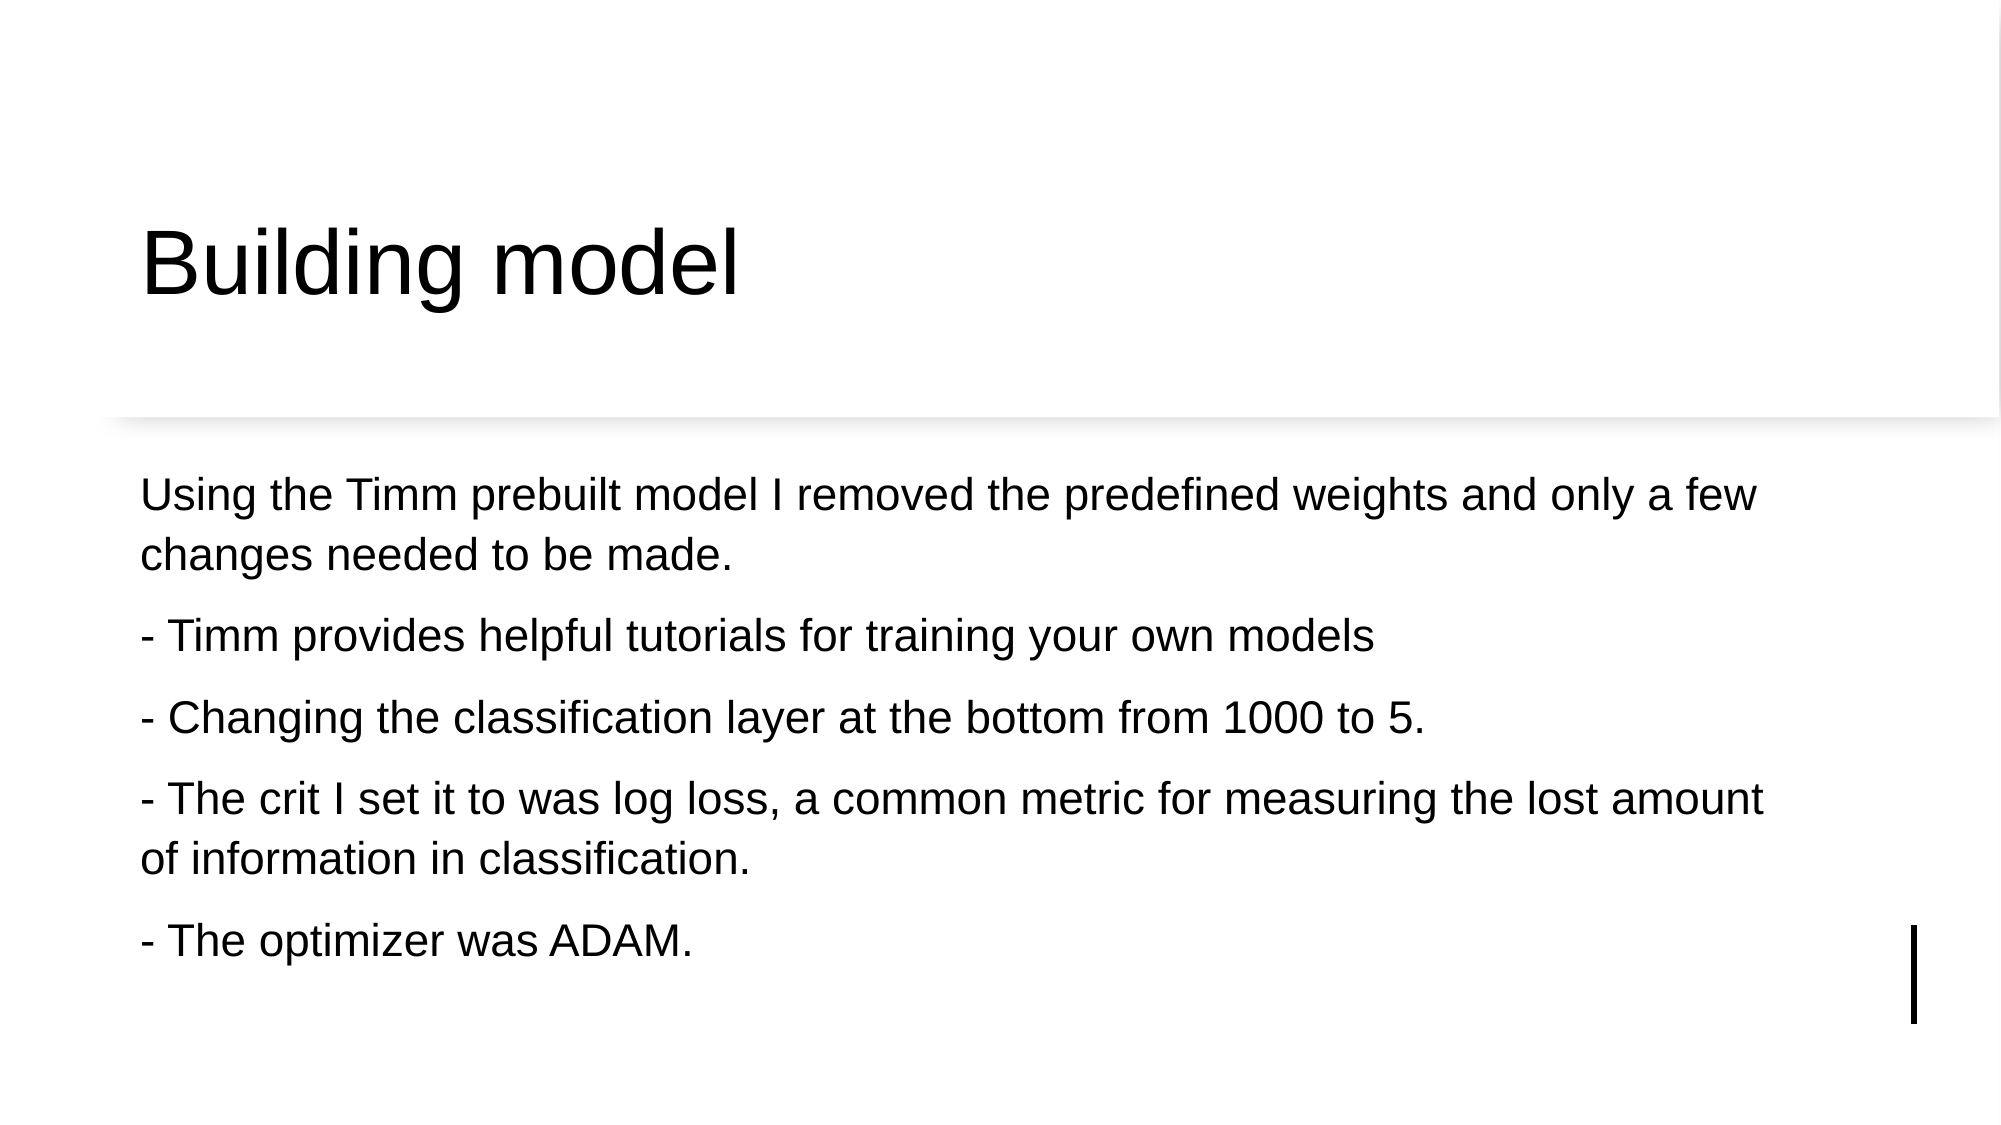

# Building model
Using the Timm prebuilt model I removed the predefined weights and only a few changes needed to be made.
- Timm provides helpful tutorials for training your own models
- Changing the classification layer at the bottom from 1000 to 5.
- The crit I set it to was log loss, a common metric for measuring the lost amount of information in classification.
- The optimizer was ADAM.